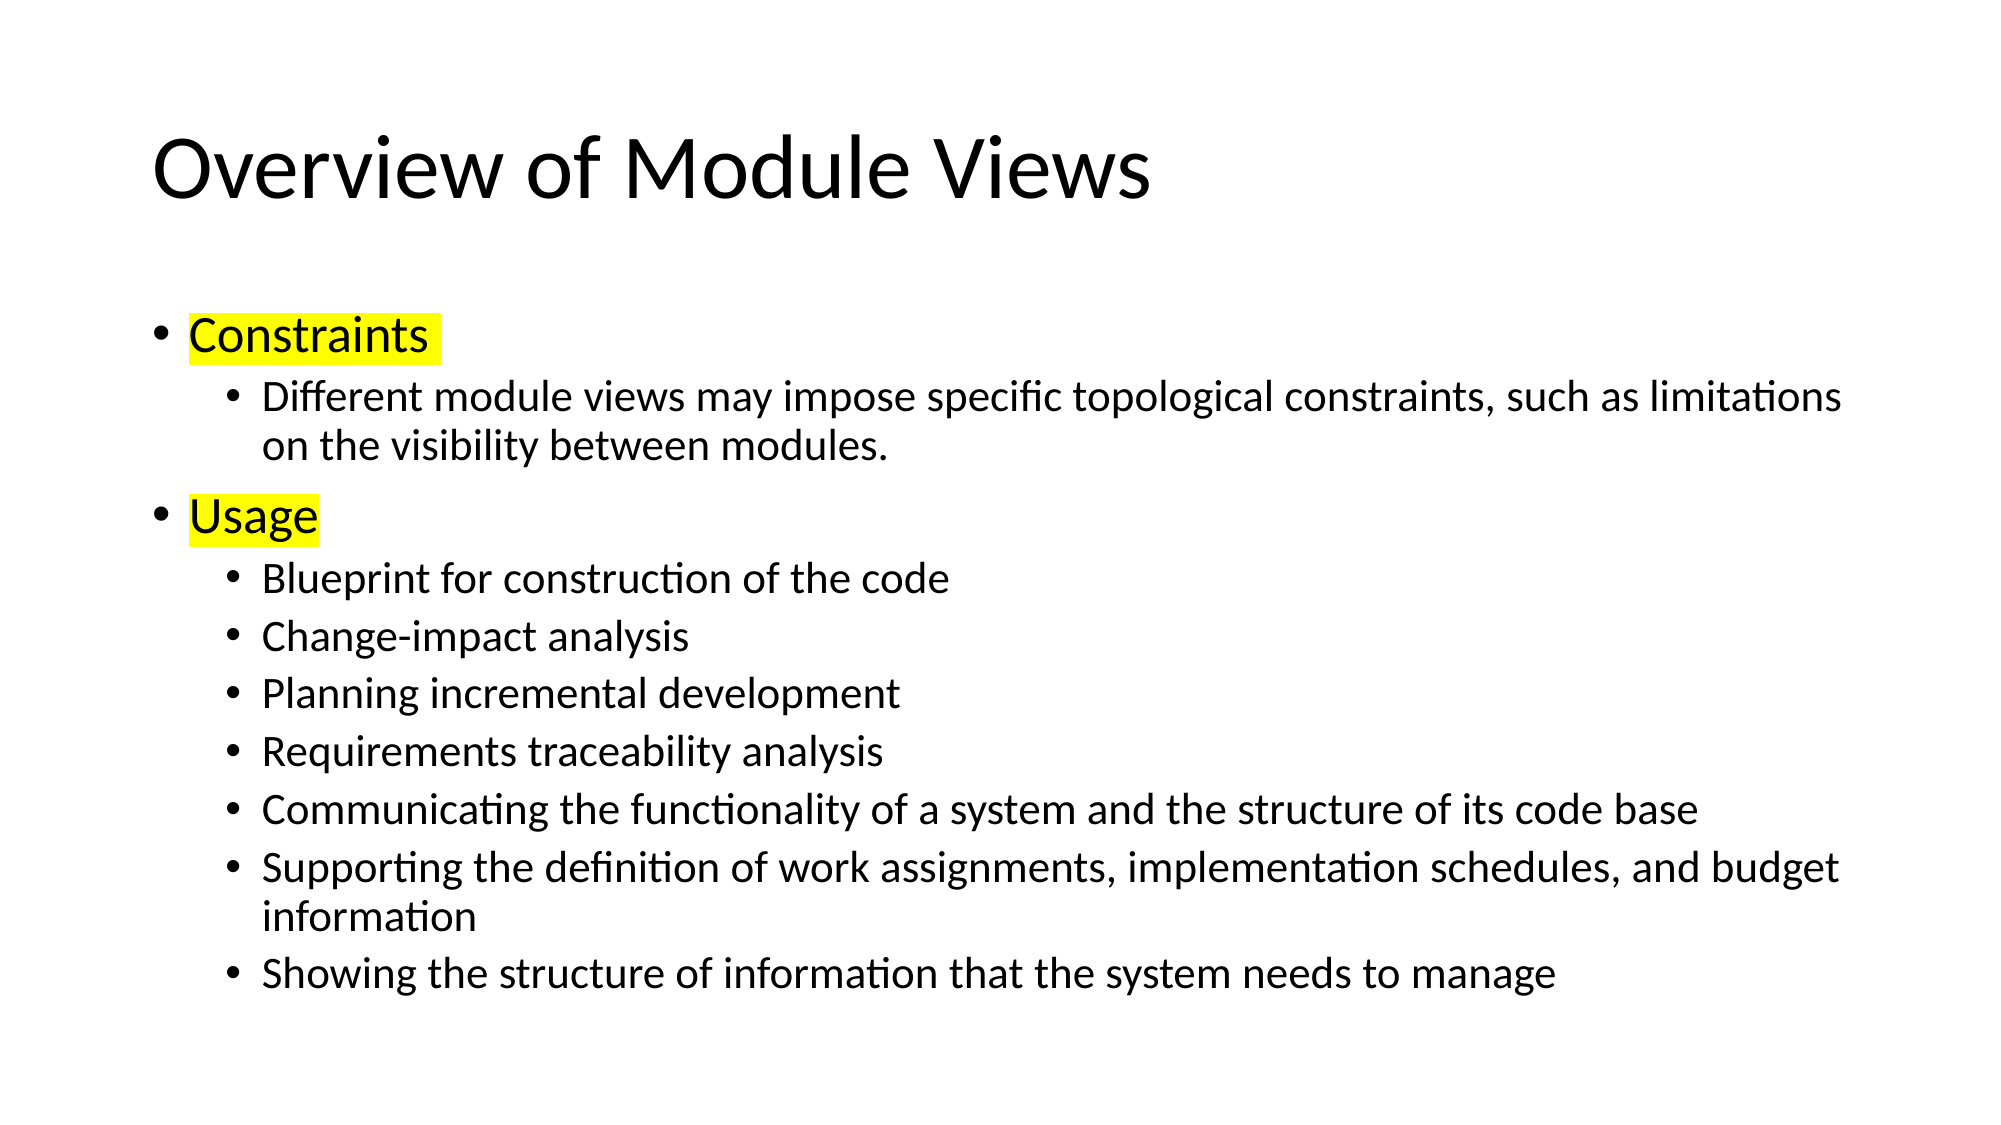

# Overview of Module Views
Constraints
Different module views may impose specific topological constraints, such as limitations on the visibility between modules.
Usage
Blueprint for construction of the code
Change-impact analysis
Planning incremental development
Requirements traceability analysis
Communicating the functionality of a system and the structure of its code base
Supporting the definition of work assignments, implementation schedules, and budget information
Showing the structure of information that the system needs to manage